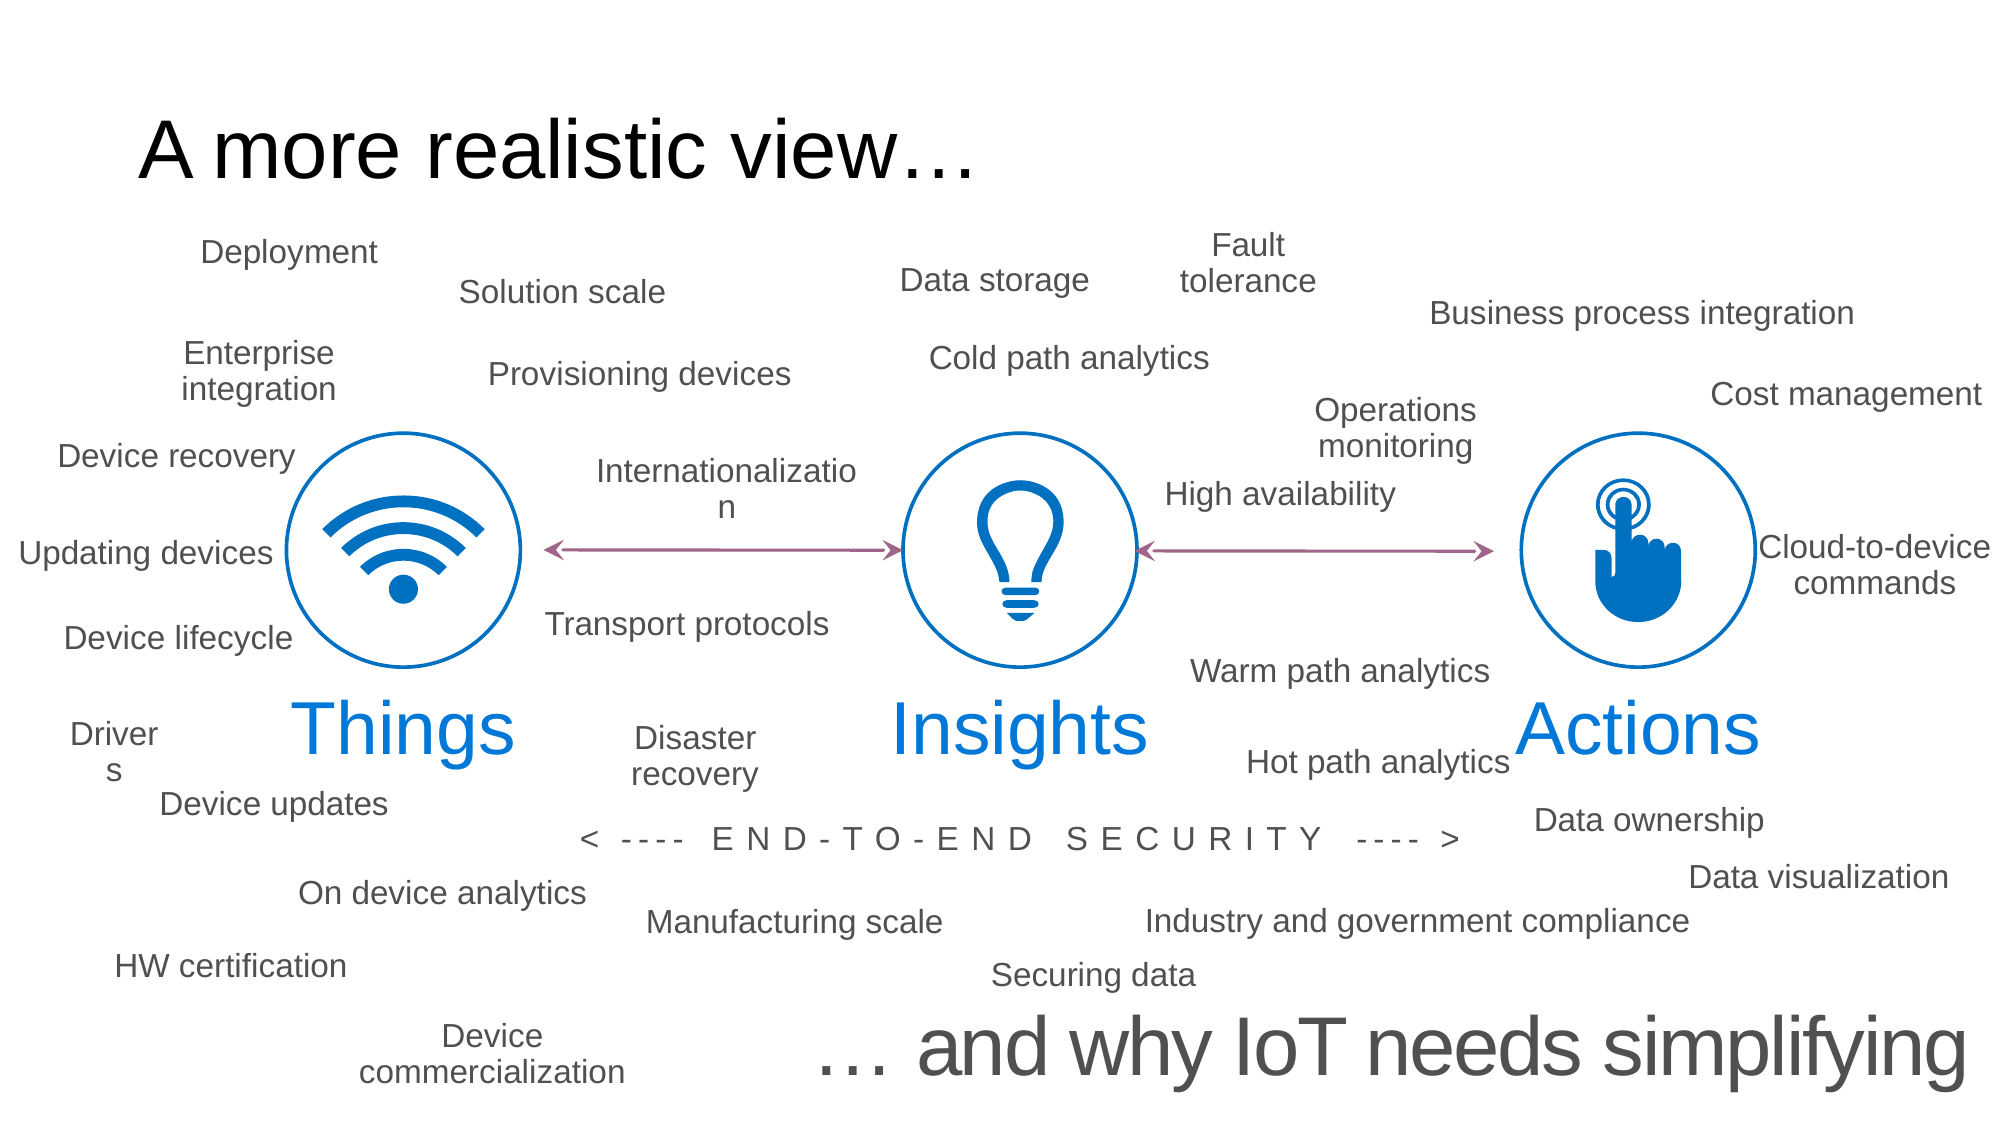

A more realistic view…
Fault tolerance
Deployment
Data storage
Solution scale
Business process integration
Enterprise integration
Cold path analytics
Provisioning devices
Cost management
Operations monitoring
Device recovery
Internationalization

High availability
Cloud-to-device
commands
Updating devices
Transport protocols
Device lifecycle
Warm path analytics
Things
Insights
Actions
Drivers
Disaster recovery
Hot path analytics
Device updates
Data ownership
< ---- END-TO-END SECURITY ---- >
Data visualization
On device analytics
Industry and government compliance
Manufacturing scale
HW certification
Securing data
… and why IoT needs simplifying
Device commercialization